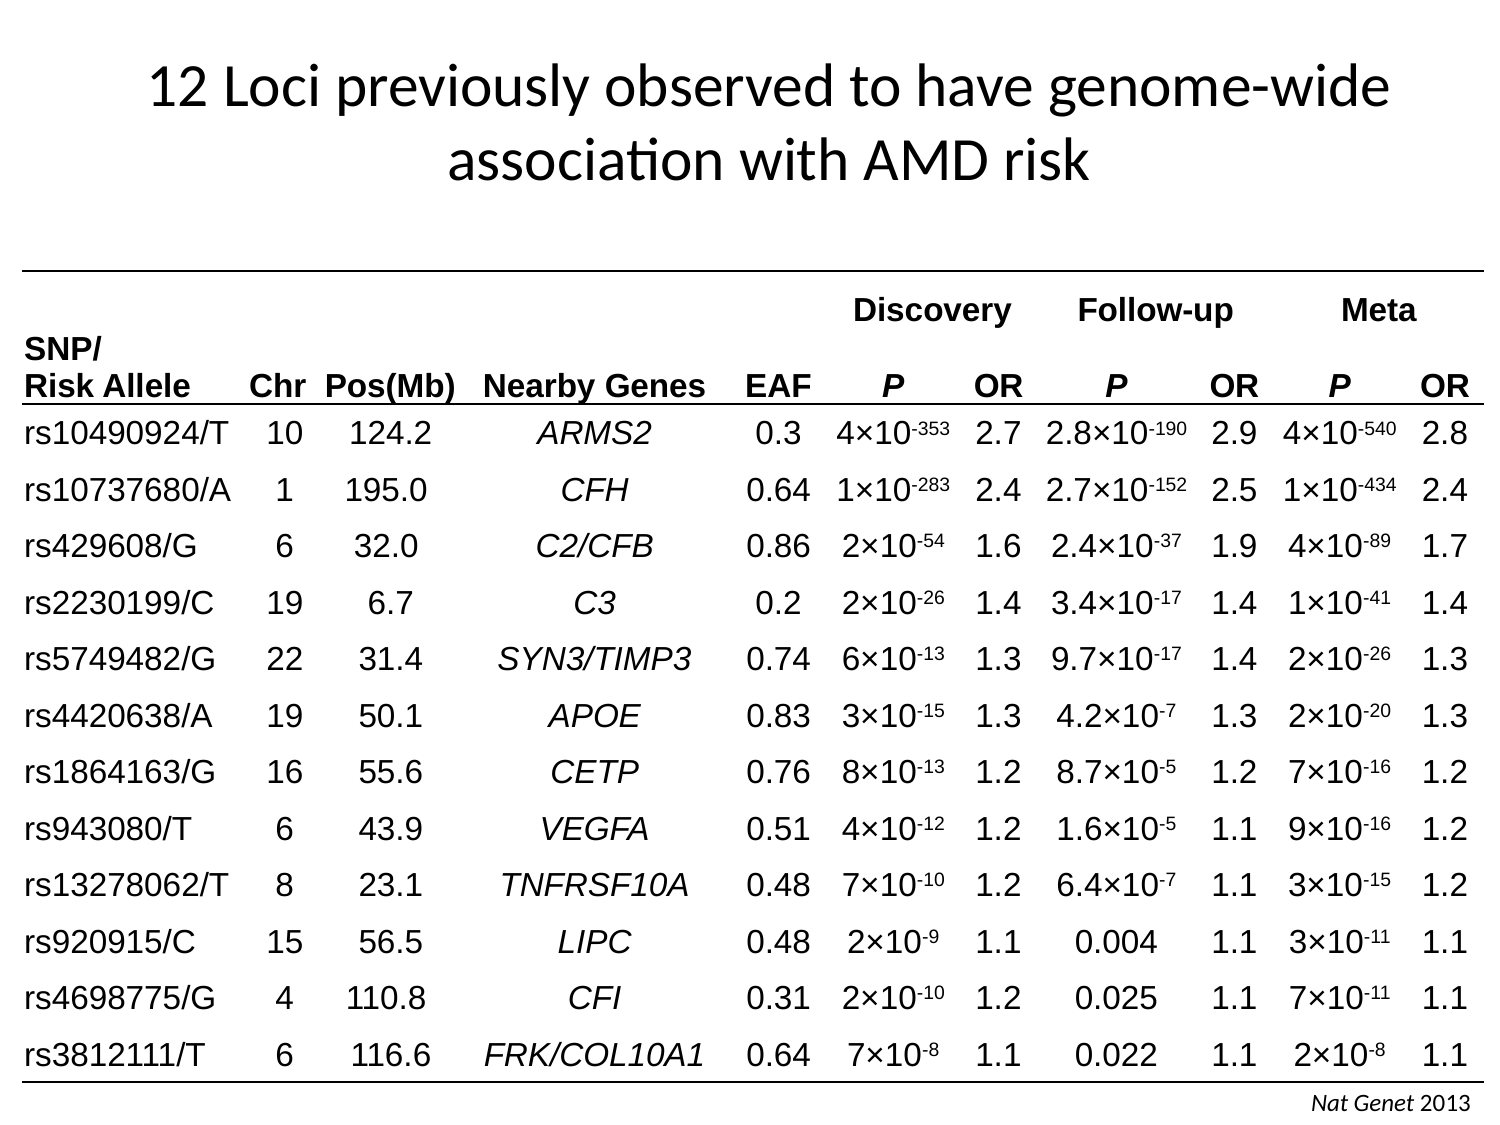

# 12 Loci previously observed to have genome-wide association with AMD risk
| SNP/ Risk Allele |  |  | Nearby Genes | EAF | Discovery |  | Follow-up |  | Meta |  |
| --- | --- | --- | --- | --- | --- | --- | --- | --- | --- | --- |
|  | Chr Pos(Mb) |  |  |  | P | OR | P | OR | P | OR |
| rs10490924/T | 10 | 124.2 | ARMS2 | 0.3 | 4×10-353 | 2.7 | 2.8×10-190 | 2.9 | 4×10-540 | 2.8 |
| rs10737680/A | 1 | 195.0 | CFH | 0.64 | 1×10-283 | 2.4 | 2.7×10-152 | 2.5 | 1×10-434 | 2.4 |
| rs429608/G | 6 | 32.0 | C2/CFB | 0.86 | 2×10-54 | 1.6 | 2.4×10-37 | 1.9 | 4×10-89 | 1.7 |
| rs2230199/C | 19 | 6.7 | C3 | 0.2 | 2×10-26 | 1.4 | 3.4×10-17 | 1.4 | 1×10-41 | 1.4 |
| rs5749482/G | 22 | 31.4 | SYN3/TIMP3 | 0.74 | 6×10-13 | 1.3 | 9.7×10-17 | 1.4 | 2×10-26 | 1.3 |
| rs4420638/A | 19 | 50.1 | APOE | 0.83 | 3×10-15 | 1.3 | 4.2×10-7 | 1.3 | 2×10-20 | 1.3 |
| rs1864163/G | 16 | 55.6 | CETP | 0.76 | 8×10-13 | 1.2 | 8.7×10-5 | 1.2 | 7×10-16 | 1.2 |
| rs943080/T | 6 | 43.9 | VEGFA | 0.51 | 4×10-12 | 1.2 | 1.6×10-5 | 1.1 | 9×10-16 | 1.2 |
| rs13278062/T | 8 | 23.1 | TNFRSF10A | 0.48 | 7×10-10 | 1.2 | 6.4×10-7 | 1.1 | 3×10-15 | 1.2 |
| rs920915/C | 15 | 56.5 | LIPC | 0.48 | 2×10-9 | 1.1 | 0.004 | 1.1 | 3×10-11 | 1.1 |
| rs4698775/G | 4 | 110.8 | CFI | 0.31 | 2×10-10 | 1.2 | 0.025 | 1.1 | 7×10-11 | 1.1 |
| rs3812111/T | 6 | 116.6 | FRK/COL10A1 | 0.64 | 7×10-8 | 1.1 | 0.022 | 1.1 | 2×10-8 | 1.1 |
Nat Genet 2013